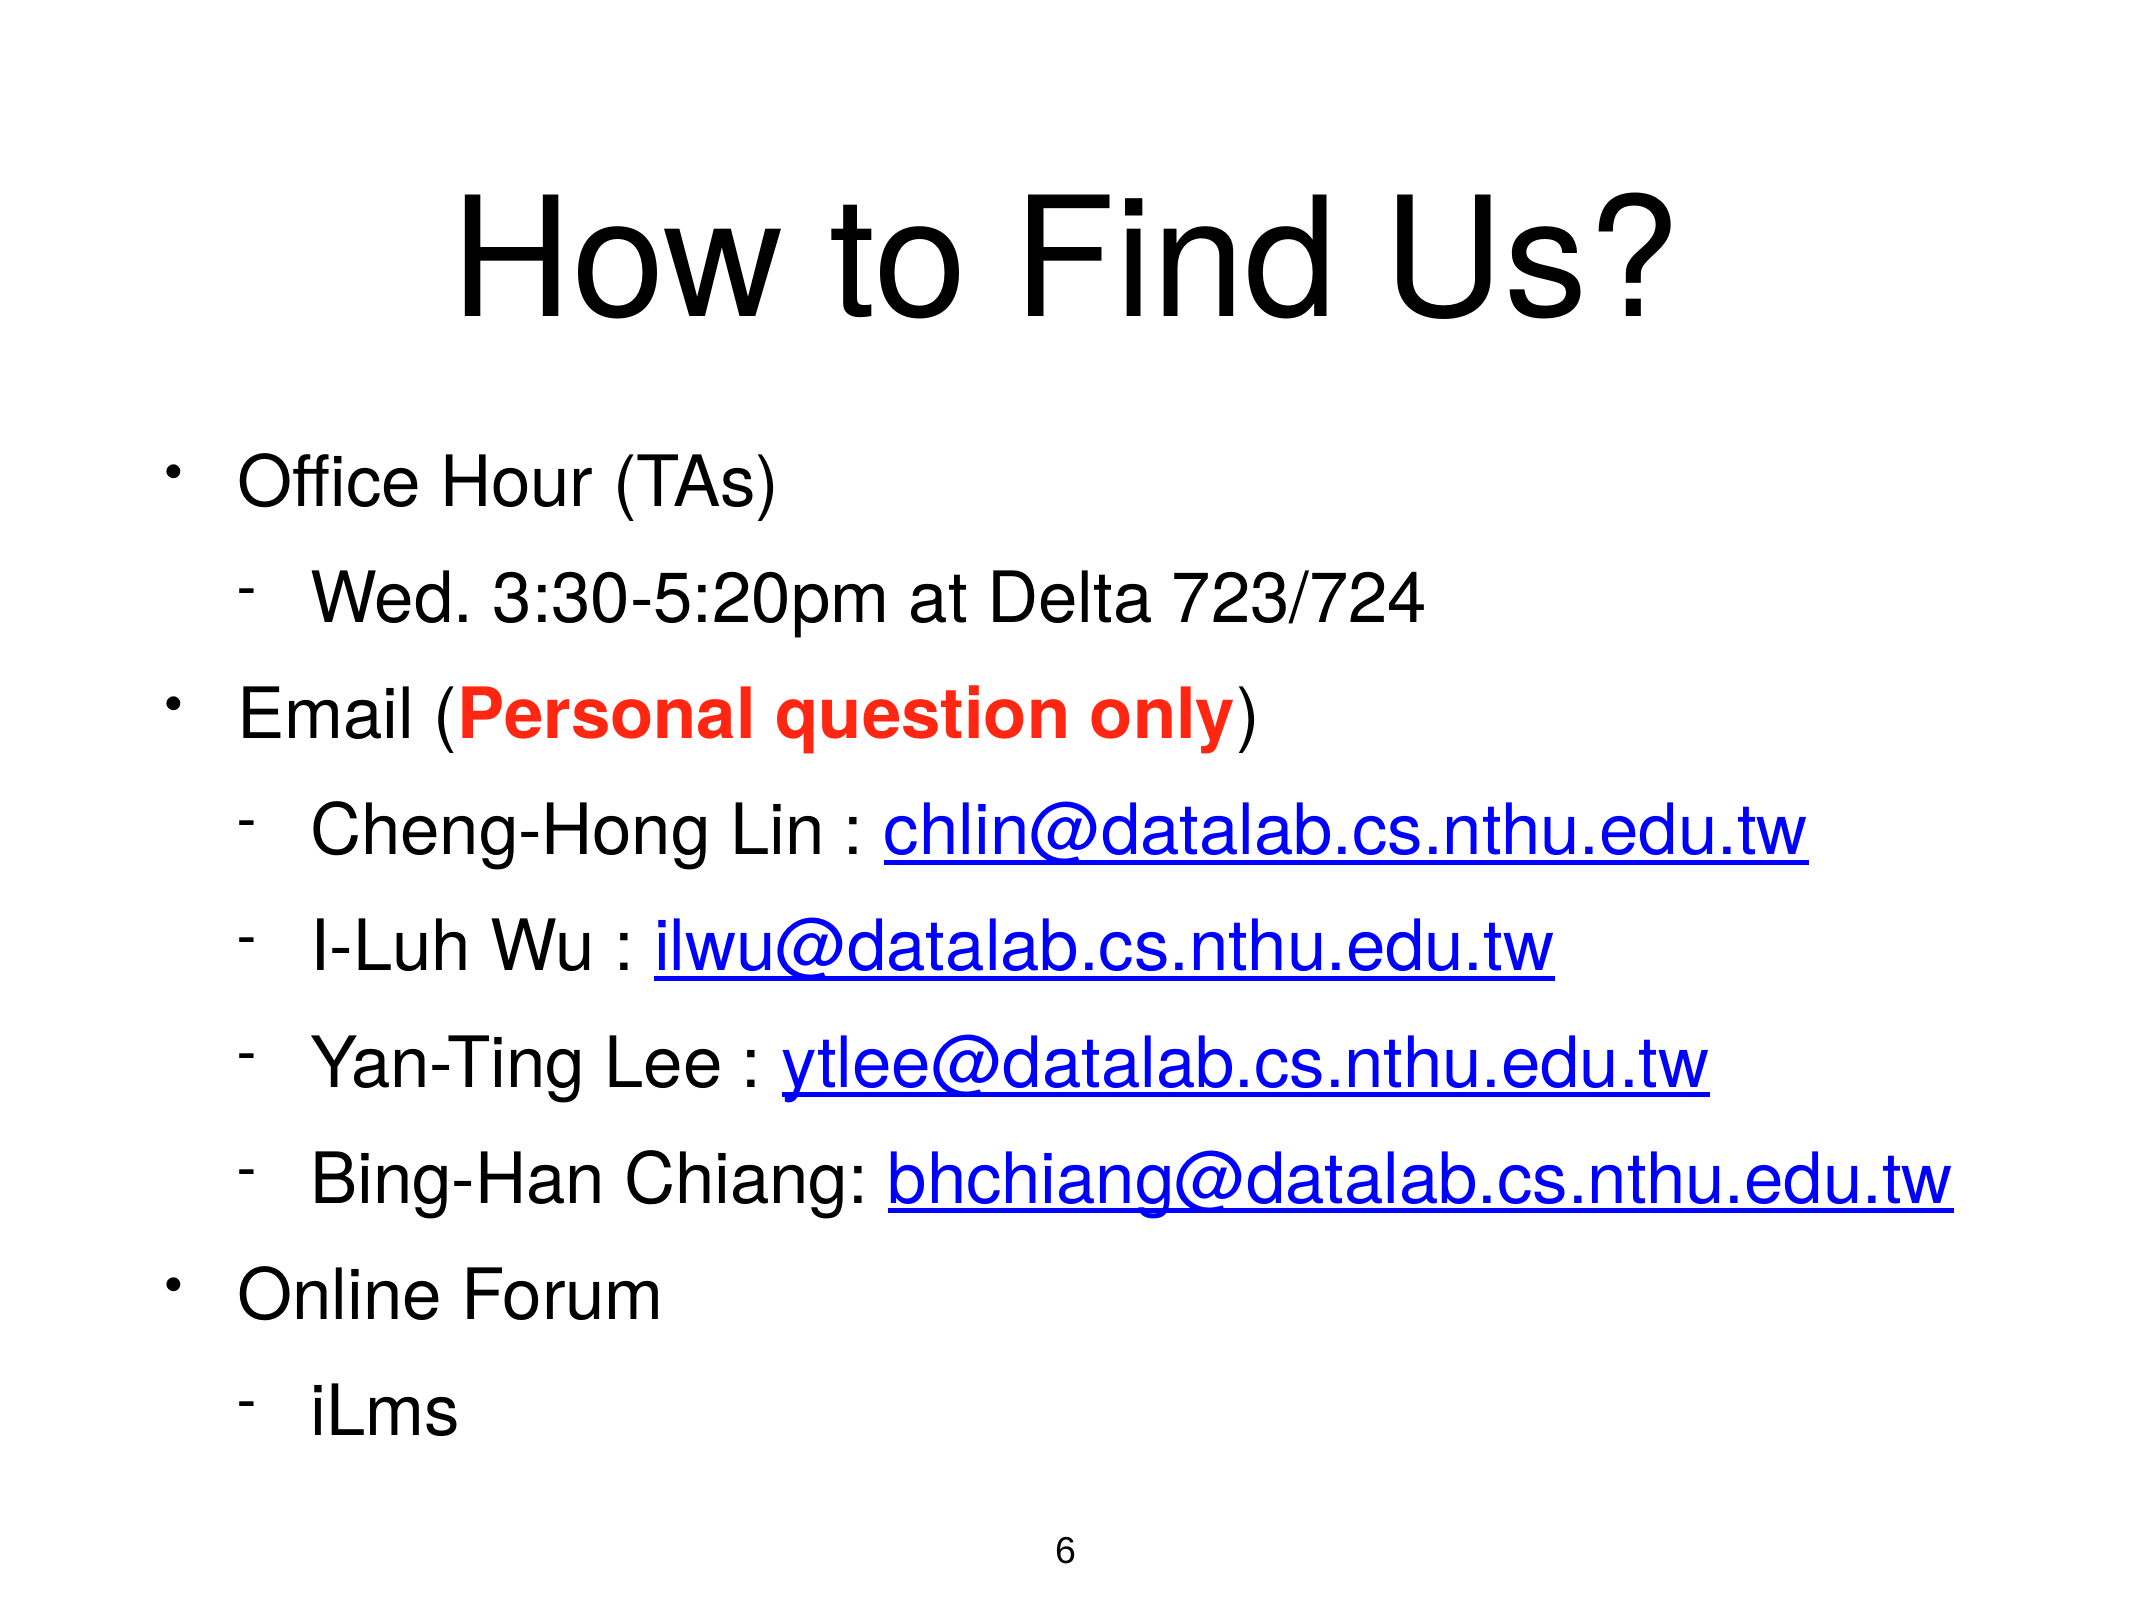

# How to Find Us?
Office Hour (TAs)
Wed. 3:30-5:20pm at Delta 723/724
Email (Personal question only)
Cheng-Hong Lin : chlin@datalab.cs.nthu.edu.tw
I-Luh Wu : ilwu@datalab.cs.nthu.edu.tw
Yan-Ting Lee : ytlee@datalab.cs.nthu.edu.tw
Bing-Han Chiang: bhchiang@datalab.cs.nthu.edu.tw
Online Forum
iLms
6